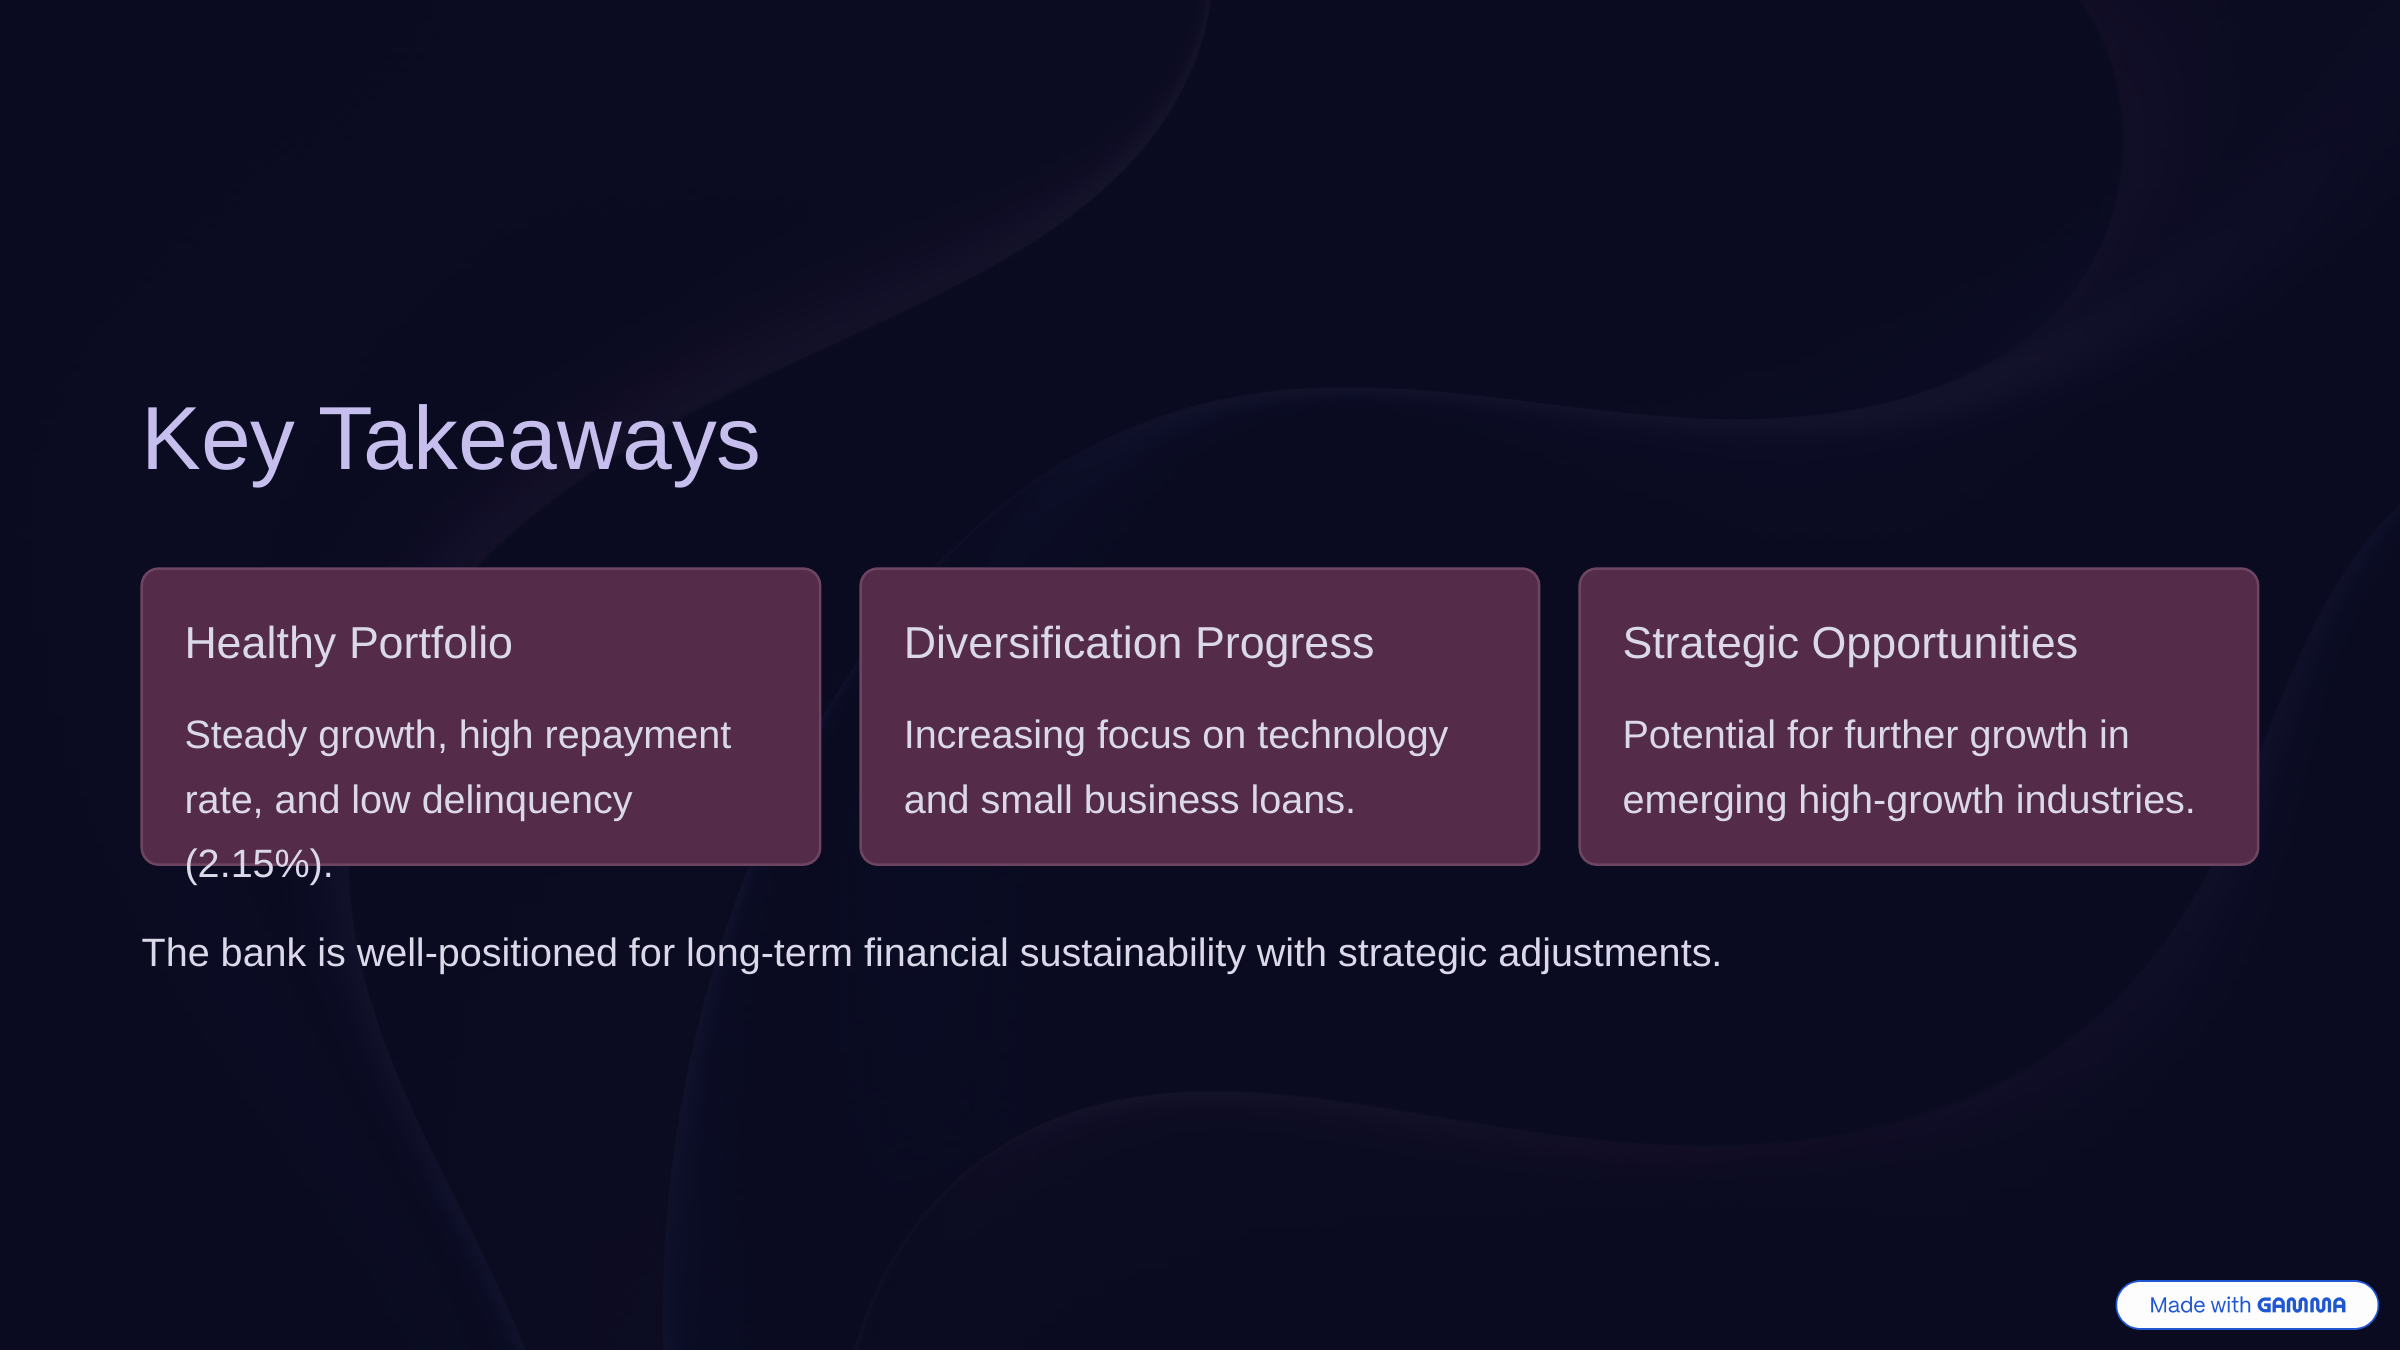

Key Takeaways

Healthy Portfolio
Diversification Progress
Strategic Opportunities
Steady growth, high repayment rate, and low delinquency (2.15%).
Increasing focus on technology and small business loans.
Potential for further growth in emerging high-growth industries.
The bank is well-positioned for long-term financial sustainability with strategic adjustments.